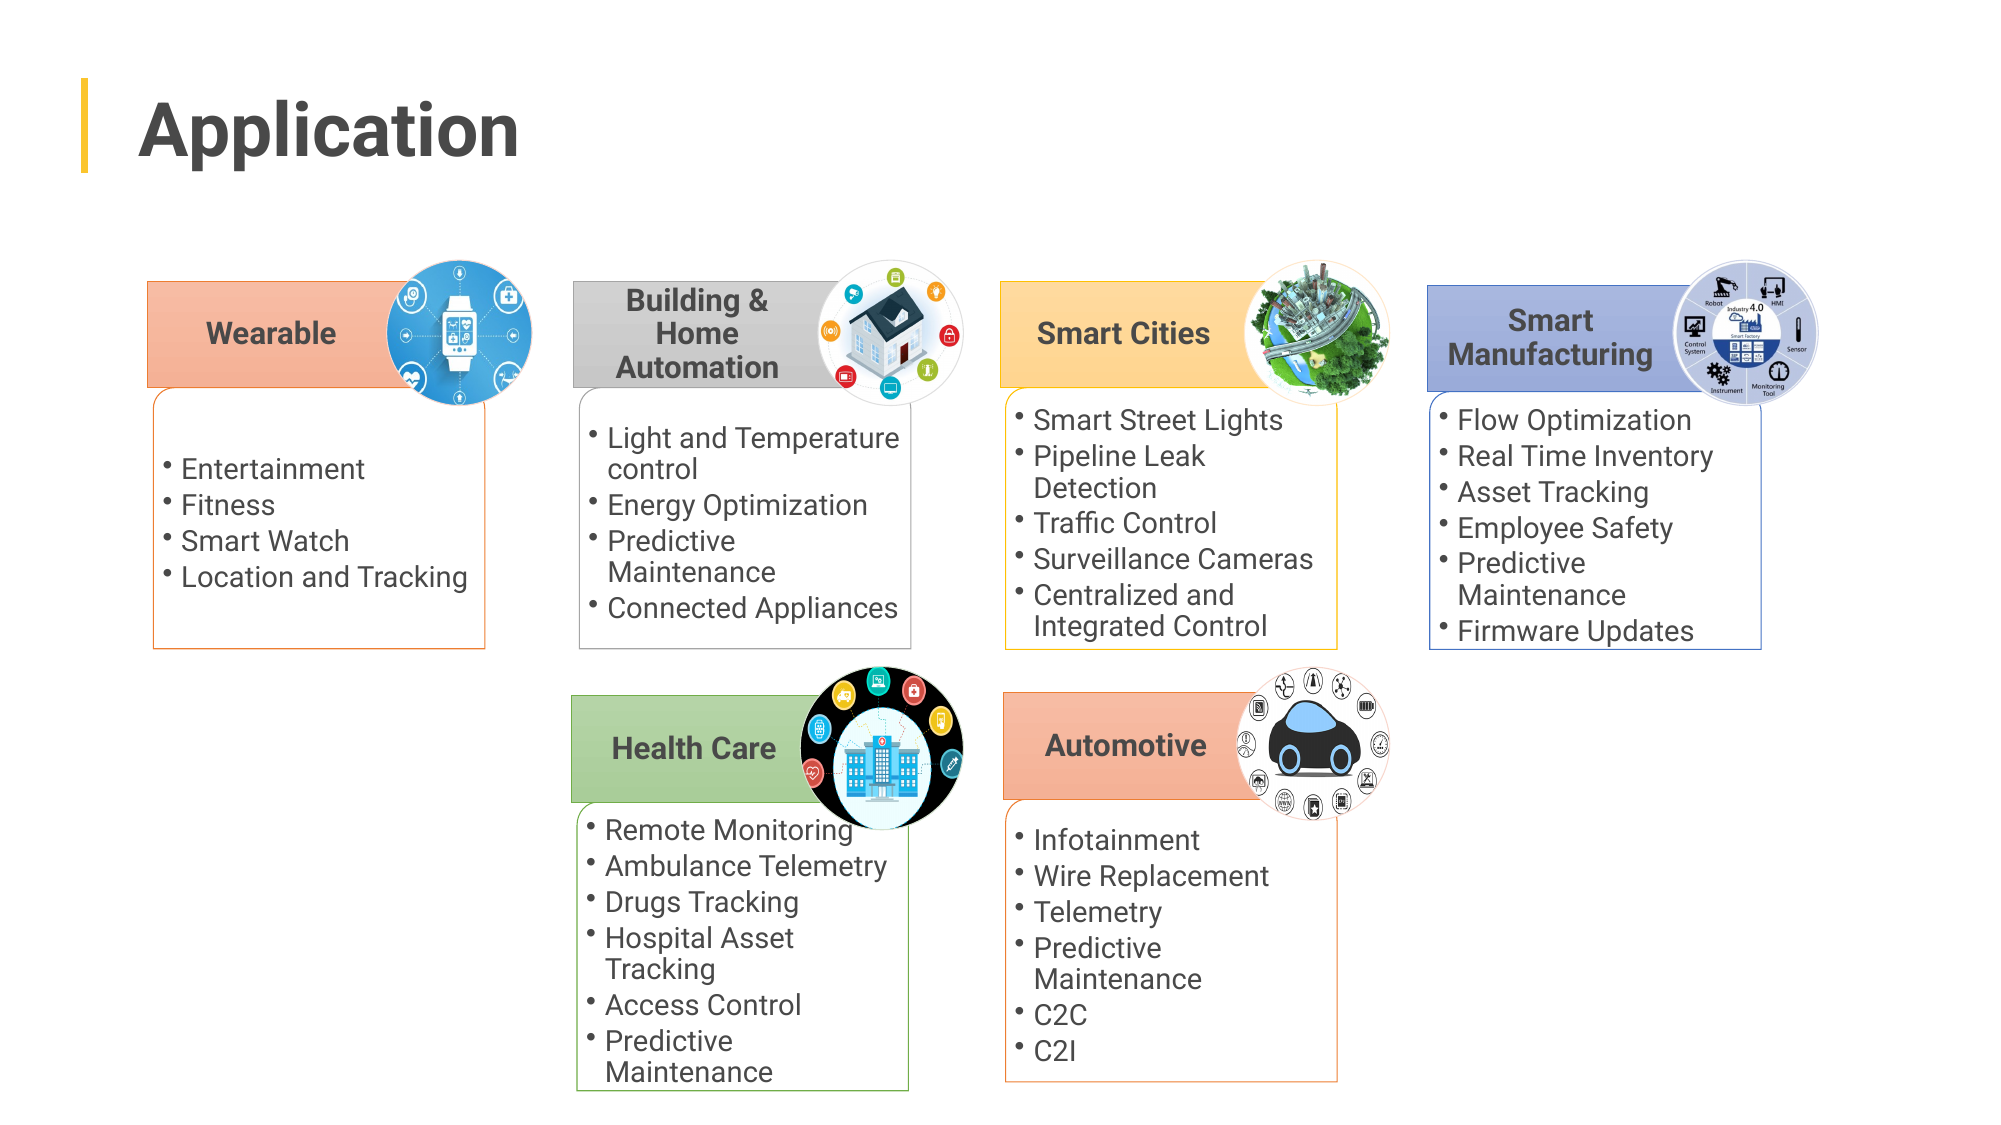

Application

Wearable
Building & Home Automation
Smart Cities
Smart Manufacturing
Entertainment
Fitness
Smart Watch
Location and Tracking
Light and Temperature control
Energy Optimization
Predictive Maintenance
Connected Appliances
Smart Street Lights
Pipeline Leak Detection
Traffic Control
Surveillance Cameras
Centralized and Integrated Control
Flow Optimization
Real Time Inventory
Asset Tracking
Employee Safety
Predictive Maintenance
Firmware Updates

Automotive
Health Care
Infotainment
Wire Replacement
Telemetry
Predictive Maintenance
C2C
C2I
Remote Monitoring
Ambulance Telemetry
Drugs Tracking
Hospital Asset Tracking
Access Control
Predictive Maintenance